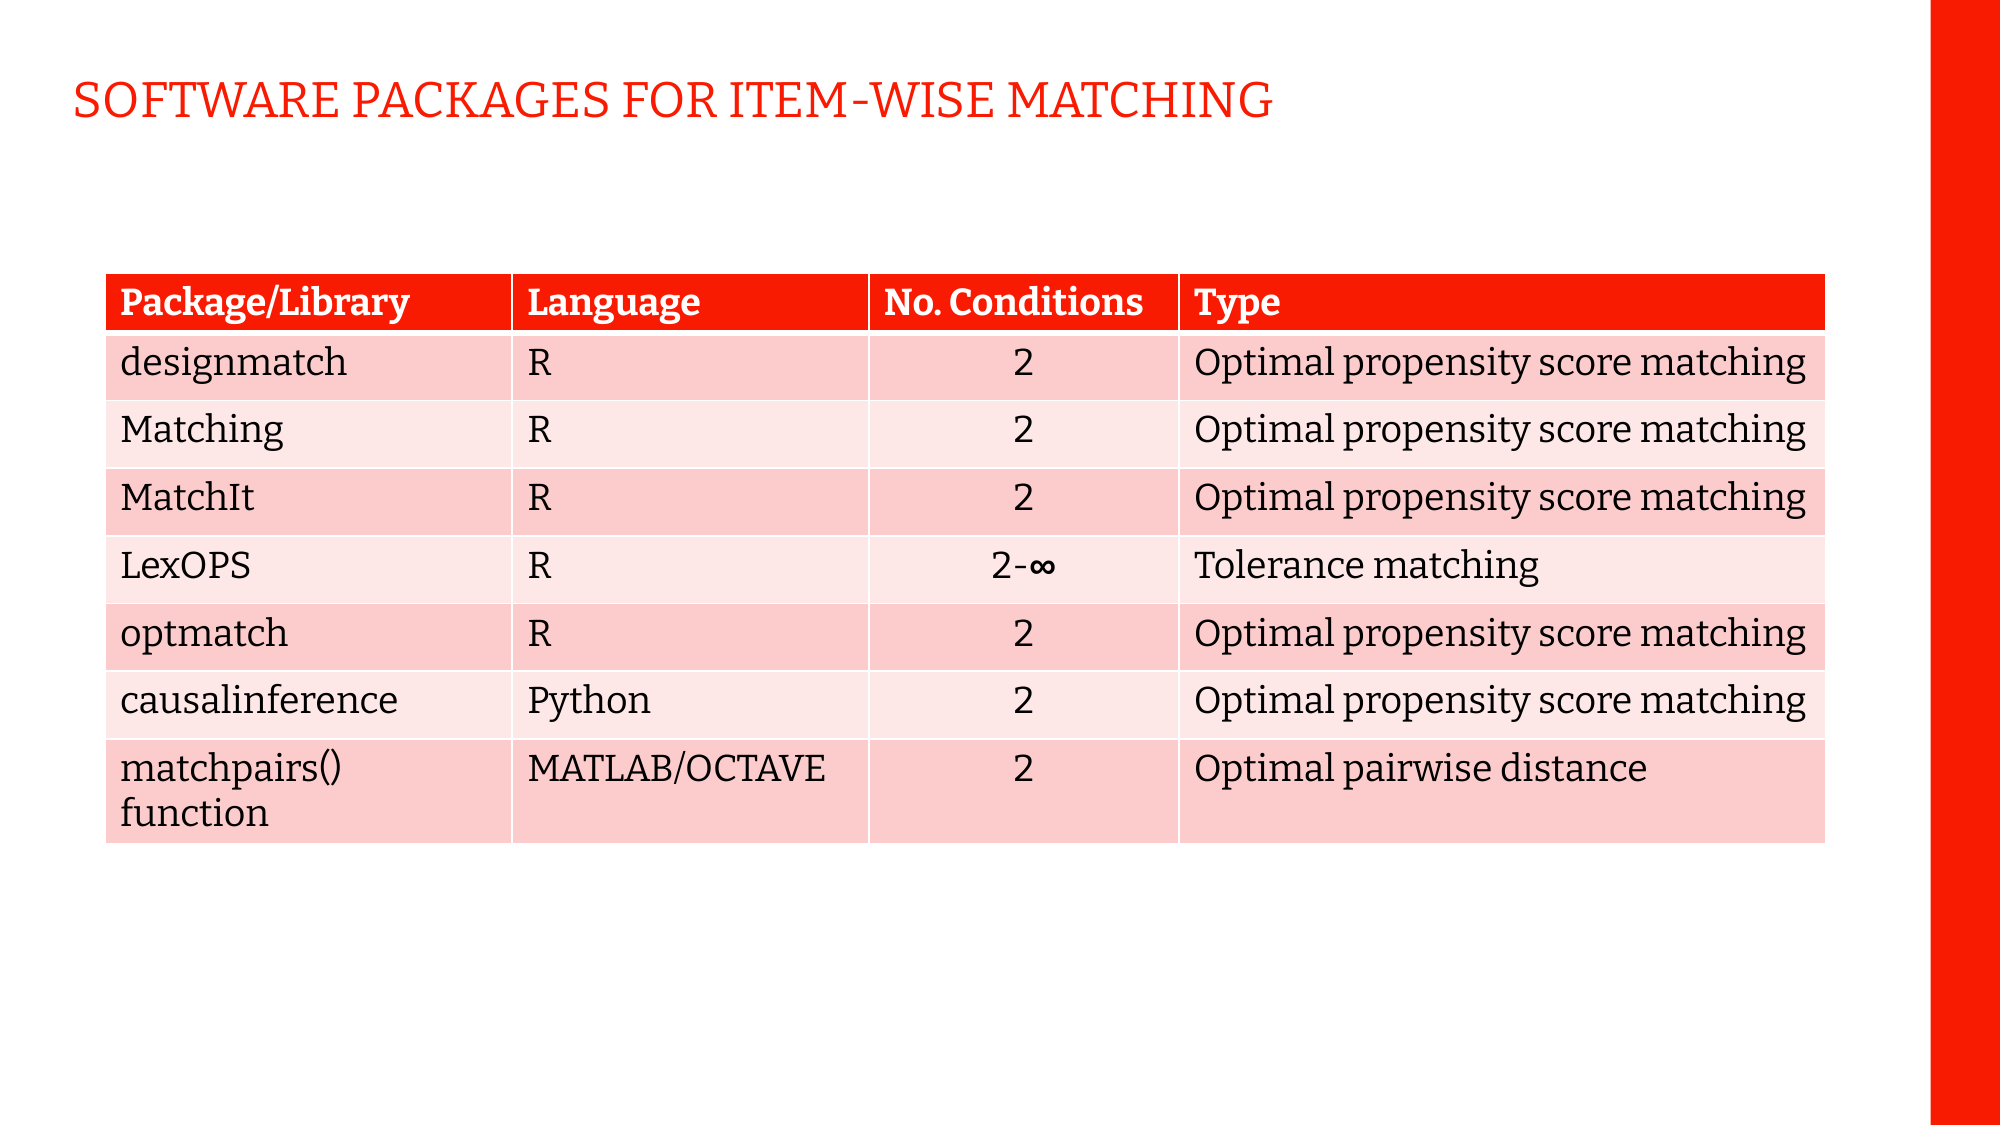

SOFTWARE PACKAGES FOR ITEM-WISE MATCHING
| Package/Library | Language | No. Conditions | Type |
| --- | --- | --- | --- |
| designmatch | R | 2 | Optimal propensity score matching |
| Matching | R | 2 | Optimal propensity score matching |
| MatchIt | R | 2 | Optimal propensity score matching |
| LexOPS | R | 2-∞ | Tolerance matching |
| optmatch | R | 2 | Optimal propensity score matching |
| causalinference | Python | 2 | Optimal propensity score matching |
| matchpairs() function | MATLAB/OCTAVE | 2 | Optimal pairwise distance |